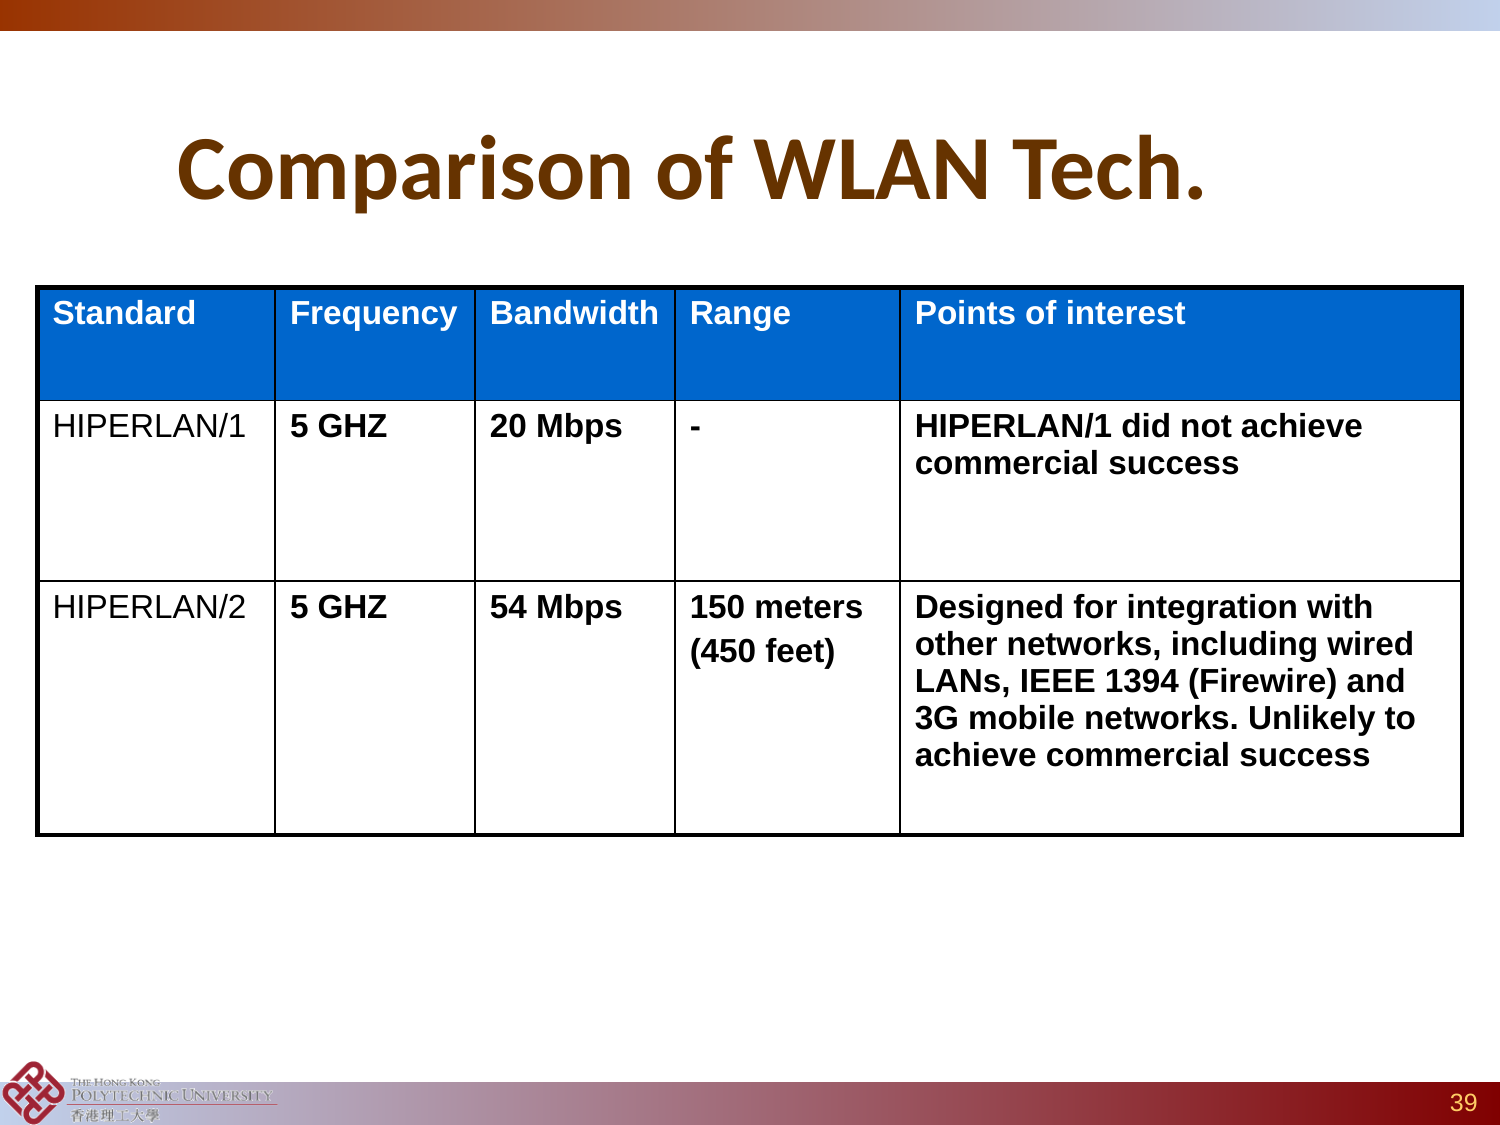

# Comparison of WLAN Tech.
| Standard | Frequency | Bandwidth | Range | Points of interest |
| --- | --- | --- | --- | --- |
| HIPERLAN/1 | 5 GHZ | 20 Mbps | - | HIPERLAN/1 did not achieve commercial success |
| HIPERLAN/2 | 5 GHZ | 54 Mbps | 150 meters (450 feet) | Designed for integration with other networks, including wired LANs, IEEE 1394 (Firewire) and 3G mobile networks. Unlikely to achieve commercial success |